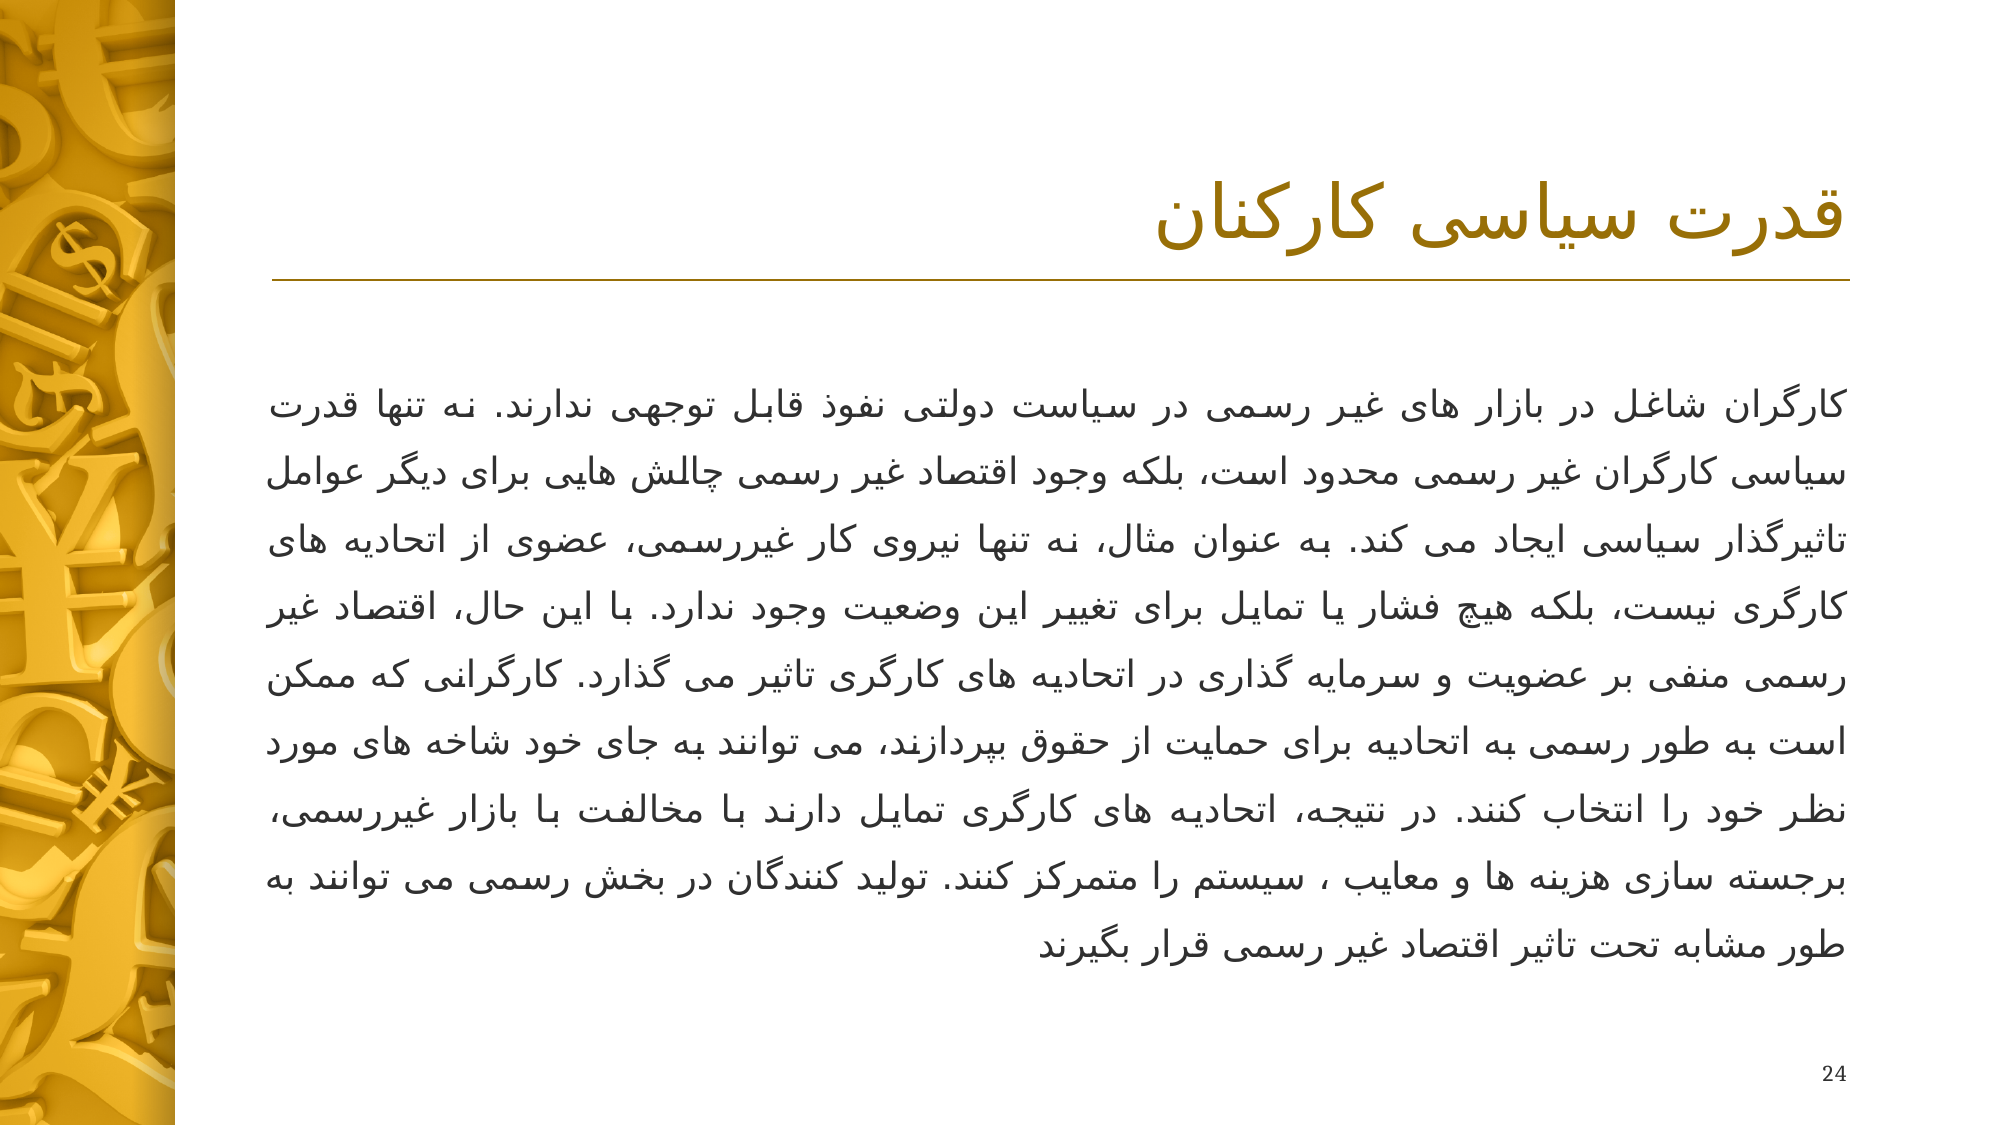

# قدرت سیاسی کارکنان
کارگران شاغل در بازار های غیر رسمی در سیاست دولتی نفوذ قابل توجهی ندارند. نه تنها قدرت سیاسی کارگران غیر رسمی محدود است، بلکه وجود اقتصاد غیر رسمی چالش هایی برای دیگر عوامل تاثیرگذار سیاسی ایجاد می کند. به عنوان مثال، نه تنها نیروی کار غیررسمی، عضوی از اتحادیه های کارگری نیست، بلکه هیچ فشار یا تمایل برای تغییر این وضعیت وجود ندارد. با این حال، اقتصاد غیر رسمی منفی بر عضویت و سرمایه گذاری در اتحادیه های کارگری تاثیر می گذارد. کارگرانی که ممکن است به طور رسمی به اتحادیه برای حمایت از حقوق بپردازند، می توانند به جای خود شاخه های مورد نظر خود را انتخاب کنند. در نتیجه، اتحادیه های کارگری تمایل دارند با مخالفت با بازار غیررسمی، برجسته سازی هزینه ها و معایب ، سیستم را متمرکز کنند. تولید کنندگان در بخش رسمی می توانند به طور مشابه تحت تاثیر اقتصاد غیر رسمی قرار بگیرند
24